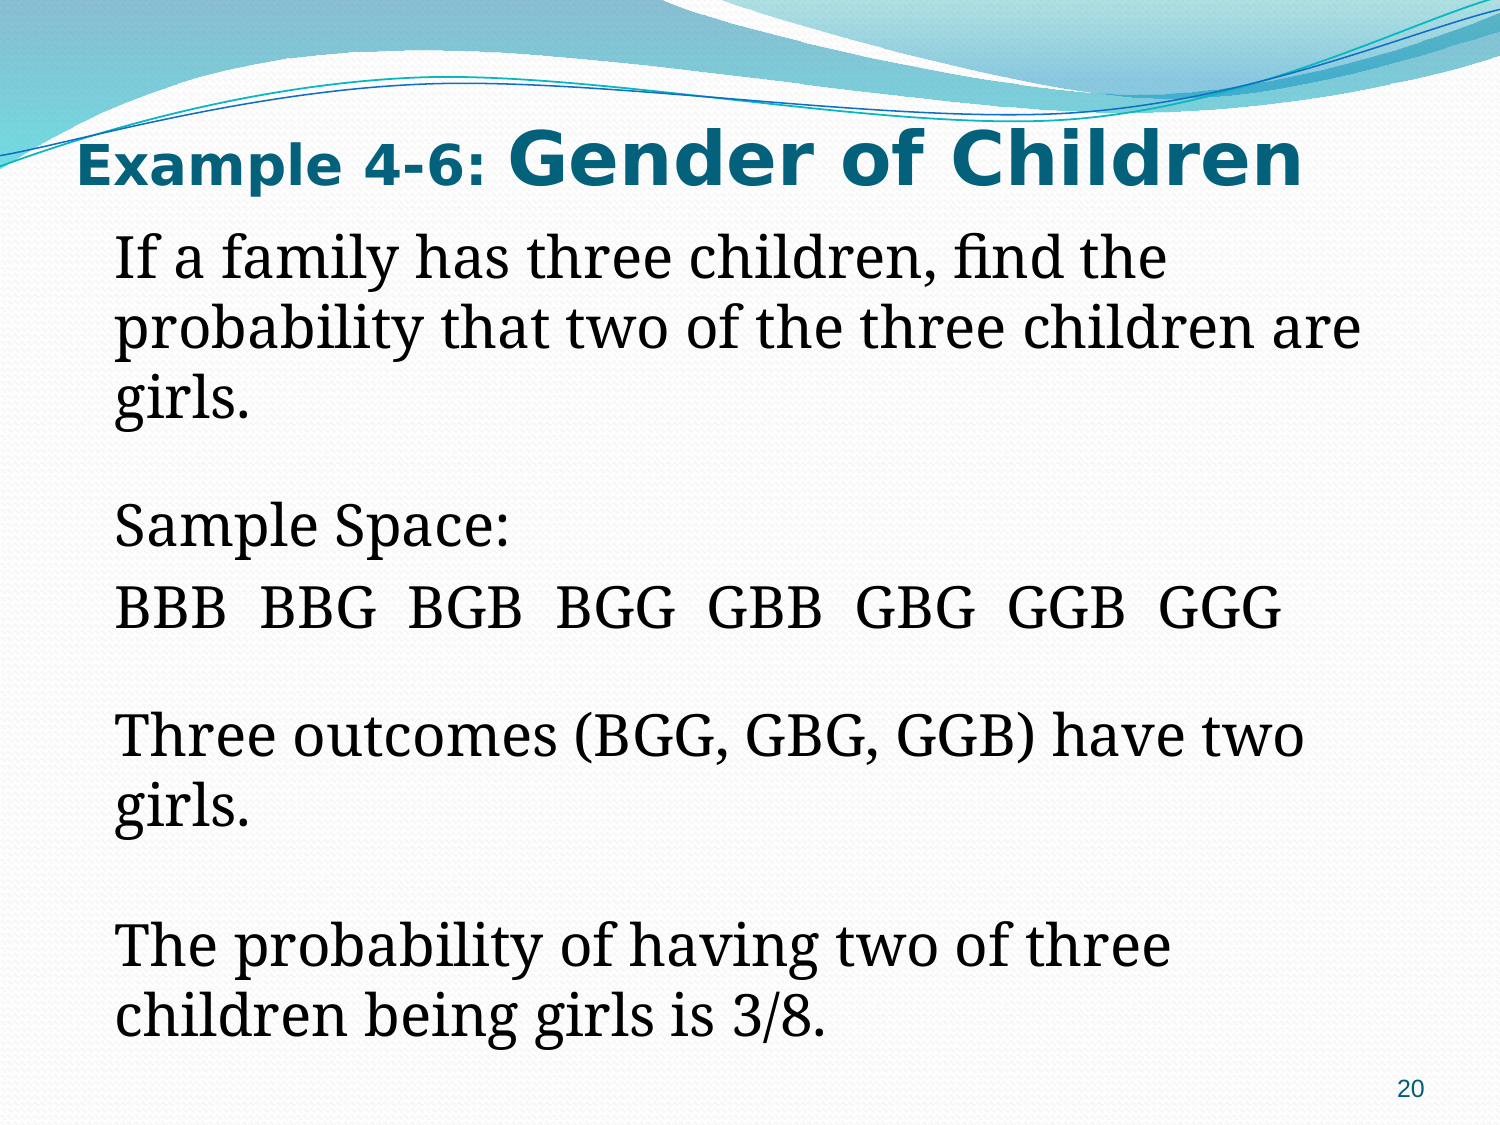

# Example 4-6: Gender of Children
If a family has three children, find the probability that two of the three children are girls.

Sample Space:
BBB  BBG  BGB  BGG  GBB  GBG  GGB  GGG

Three outcomes (BGG, GBG, GGB) have two girls.

The probability of having two of three children being girls is 3/8.

20